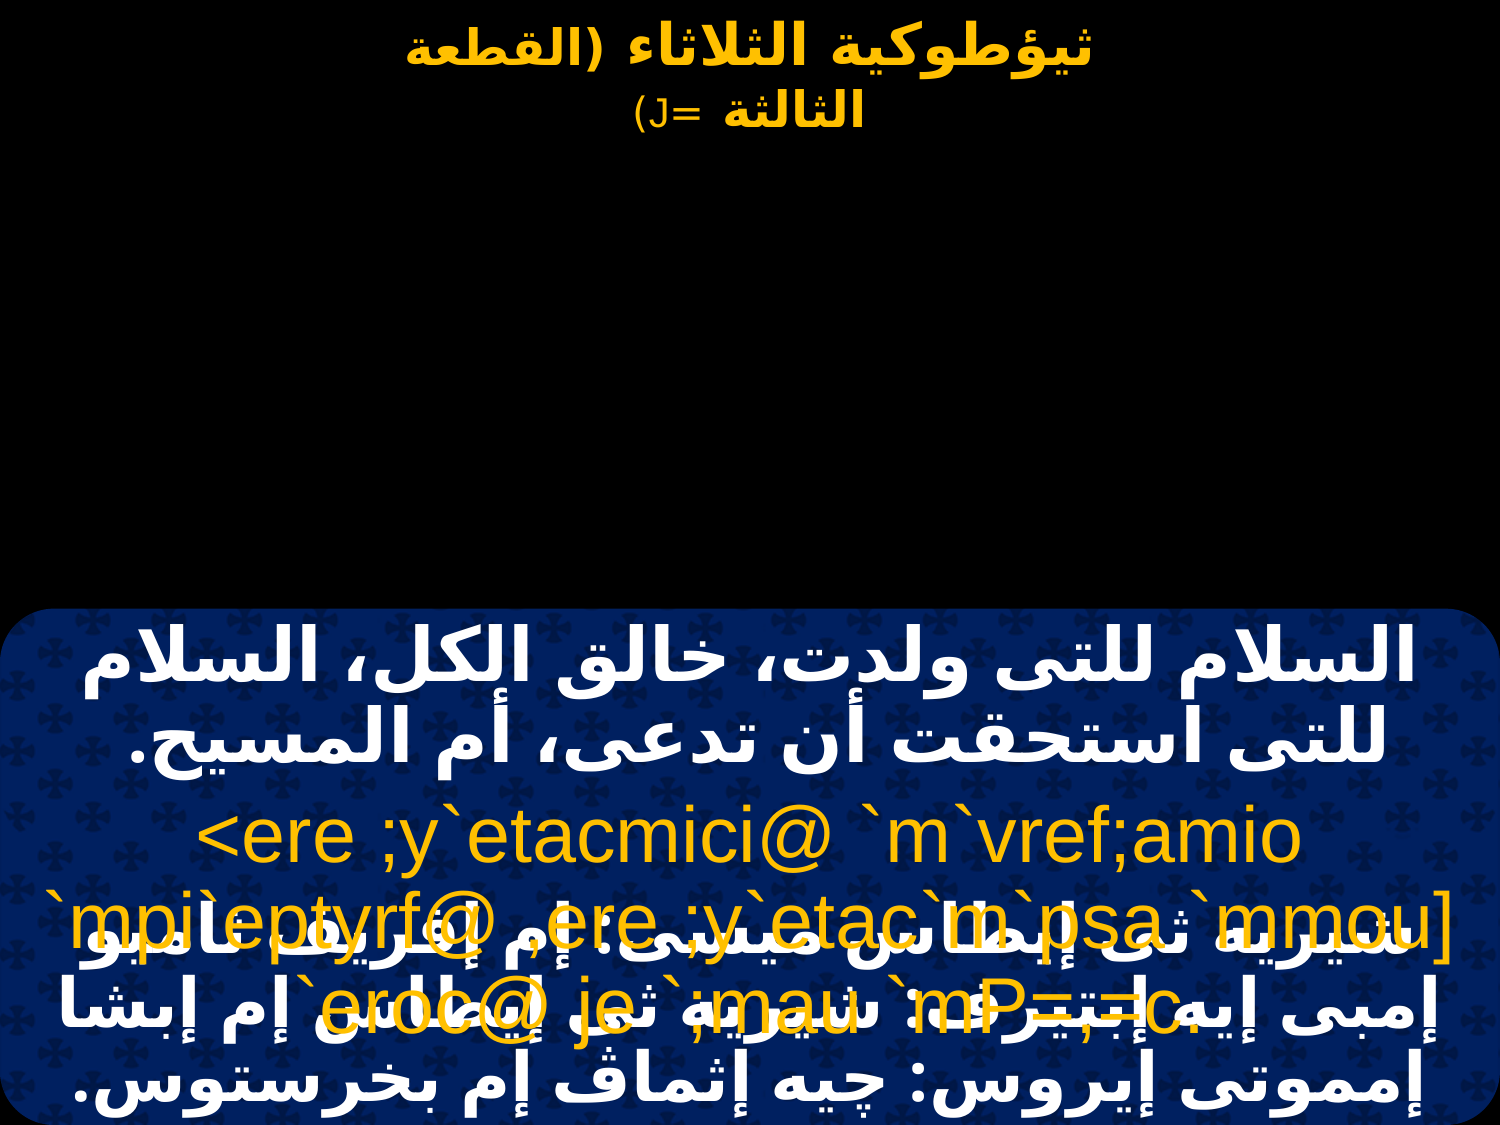

السلام للتى ولدت، خالق الكل، السلام للتى استحقت أن تدعى، أم المسيح.
<ere ;y`etacmici@ `m`vref;amio `mpi`eptyrf@ ,ere ;y`etac`m`psa `mmou] `eroc@ je `;mau `mP=,=c.
شيريه ثى إيطاس ميسى: إم إفريف ثاميو إمبى إيه إبتيرف: شيريه ثى إيطاس إم إبشا إمموتى إيروس: چيه إثماڤ إم بخرستوس.